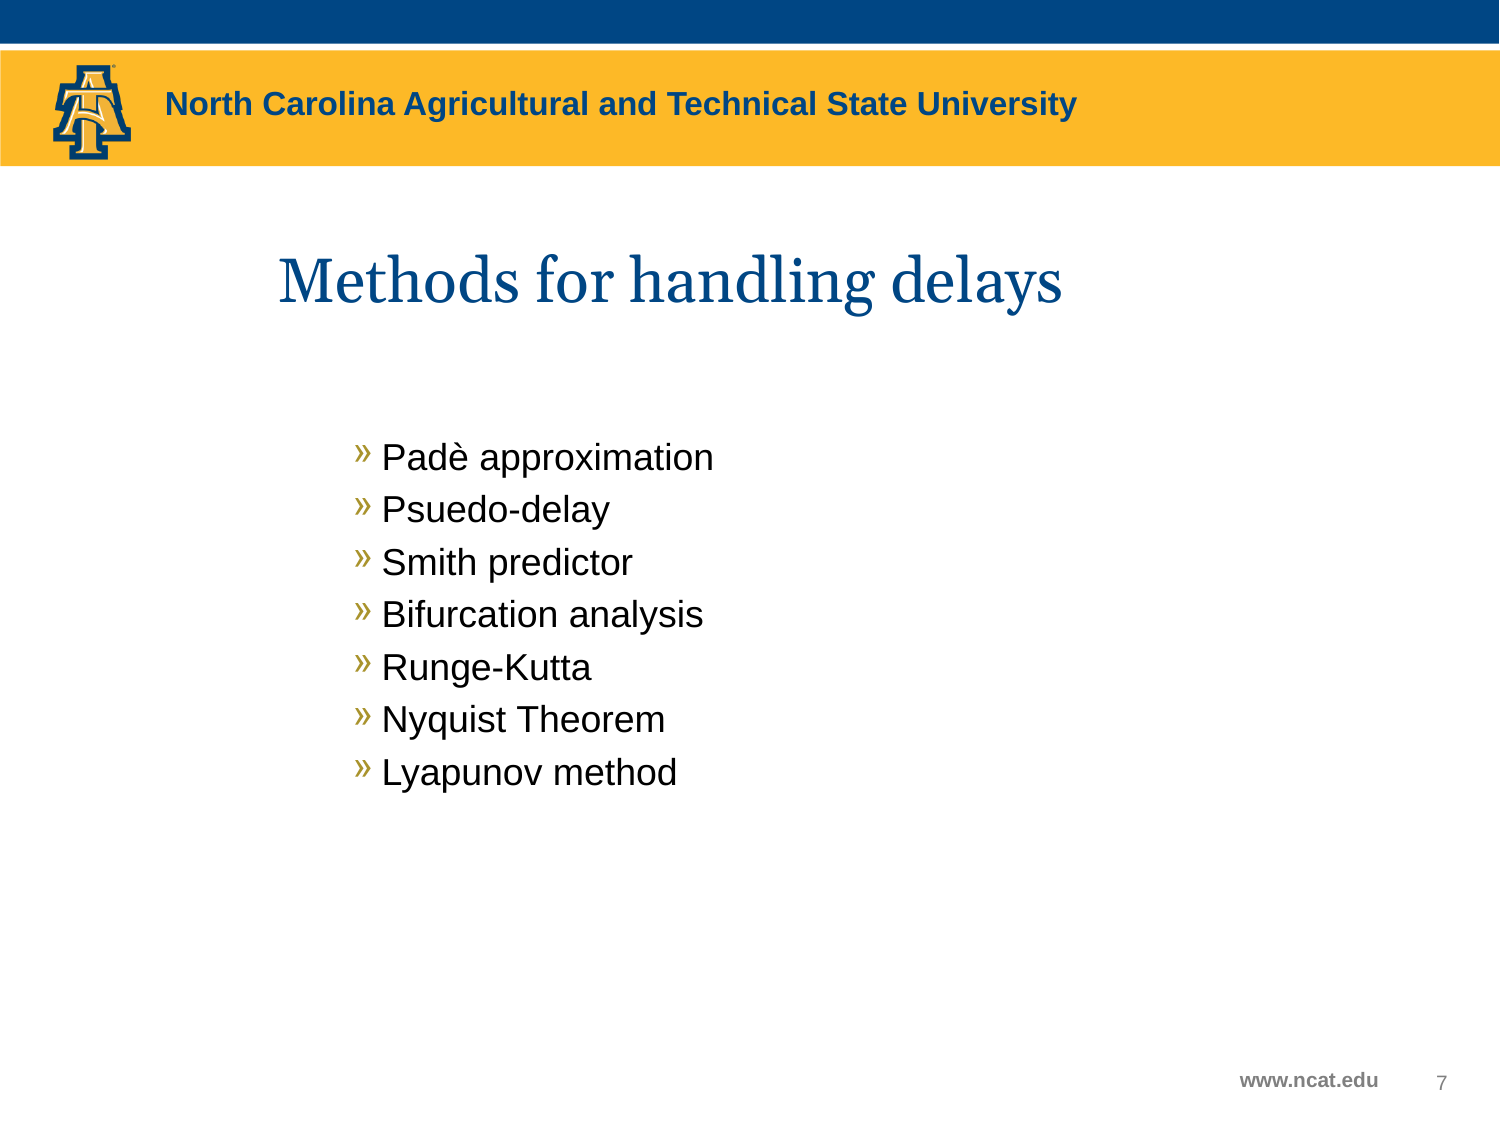

# Methods for handling delays
Padè approximation
Psuedo-delay
Smith predictor
Bifurcation analysis
Runge-Kutta
Nyquist Theorem
Lyapunov method
7